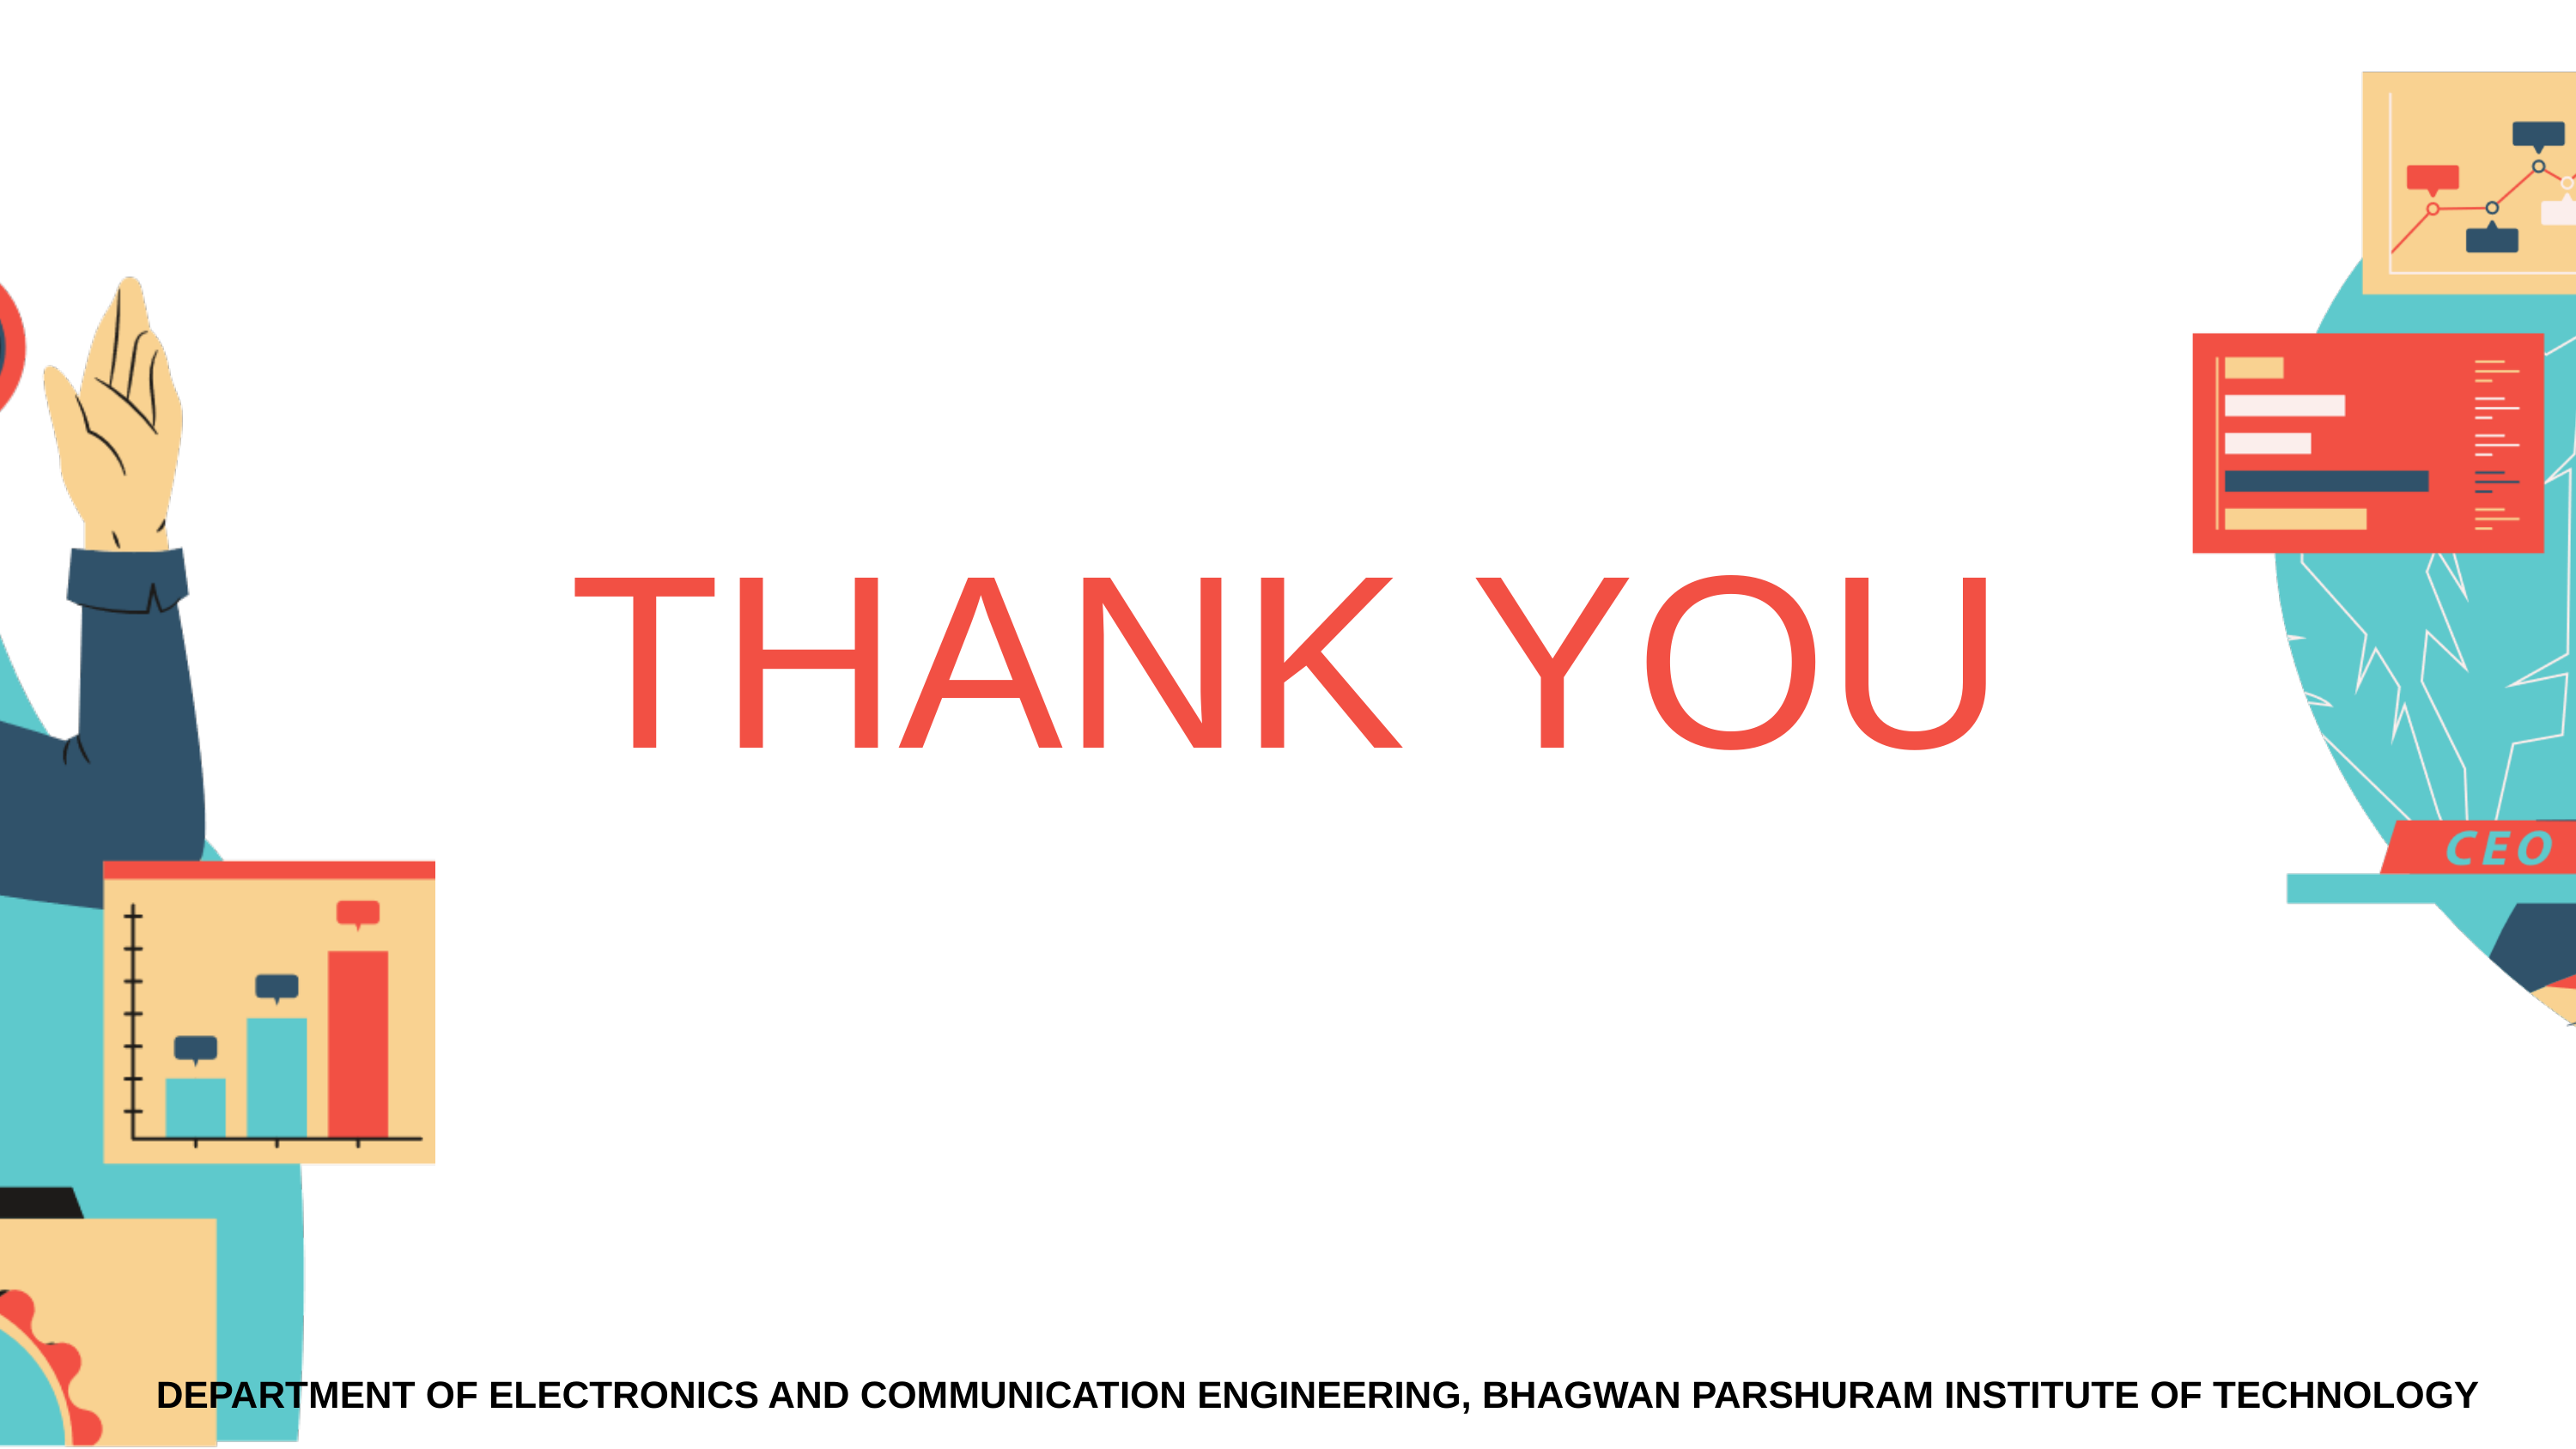

THANK YOU
DEPARTMENT OF ELECTRONICS AND COMMUNICATION ENGINEERING, BHAGWAN PARSHURAM INSTITUTE OF TECHNOLOGY